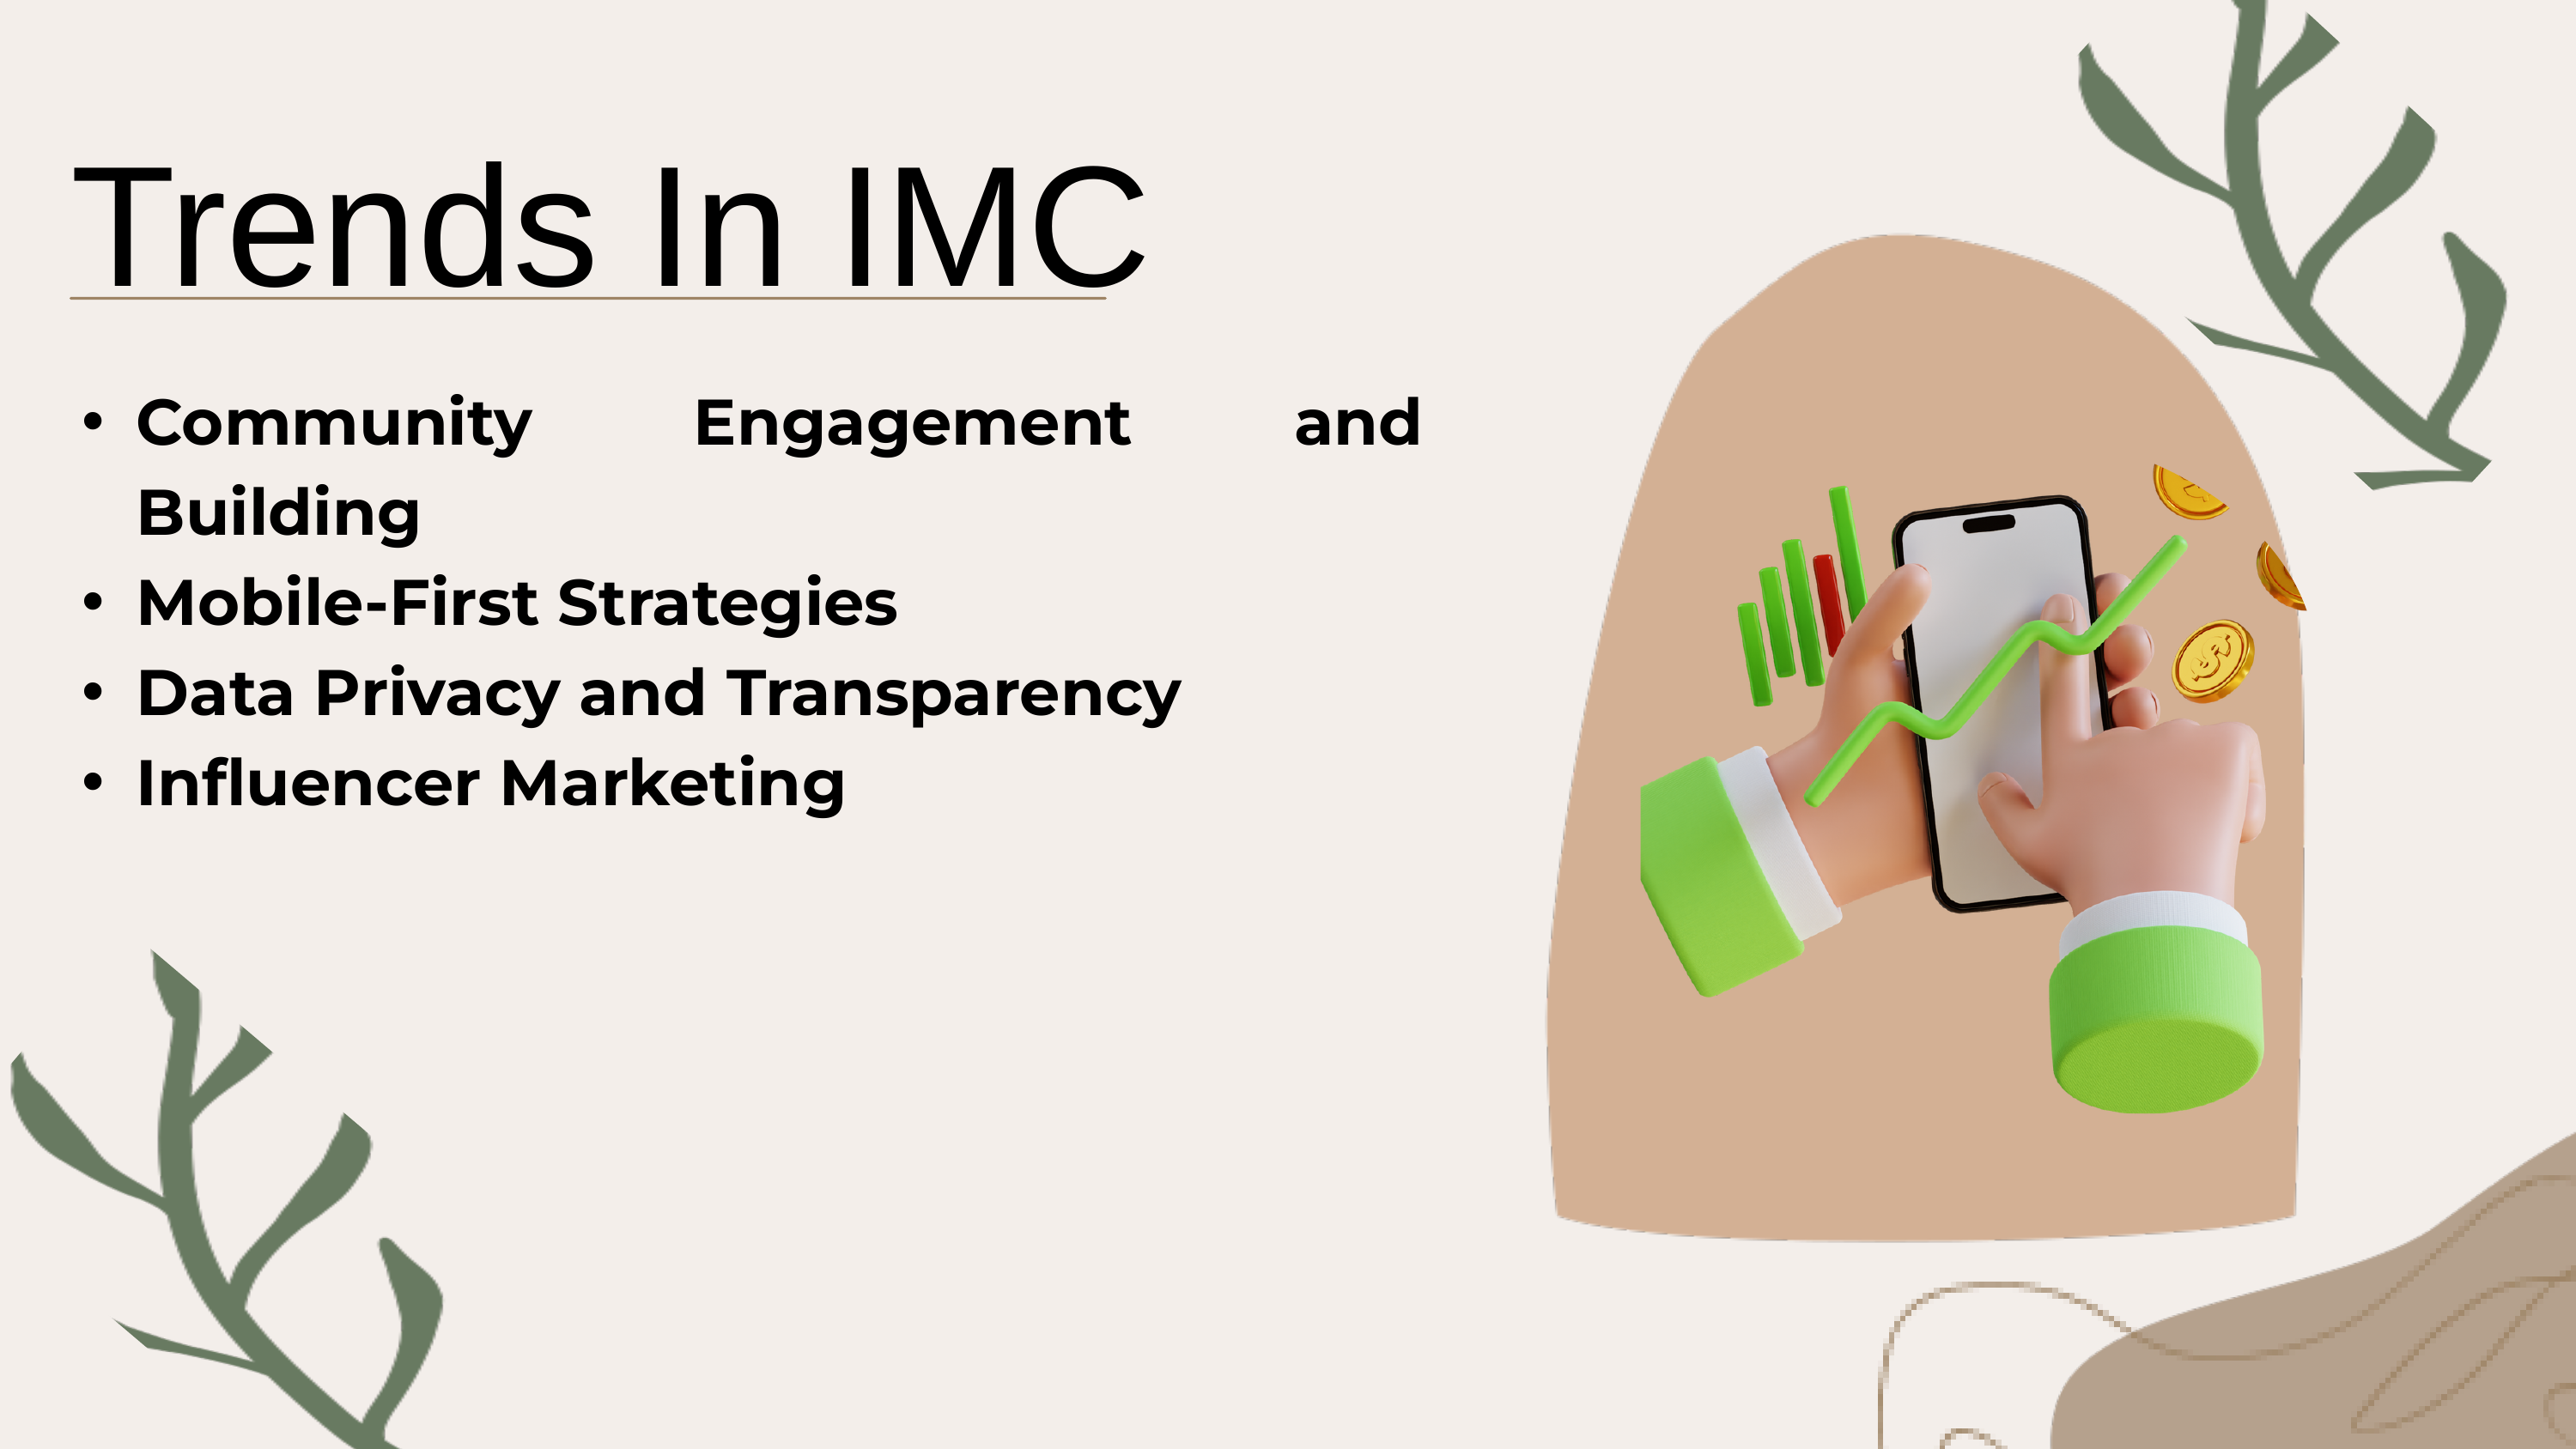

Trends In IMC

Community Engagement and Building
Mobile-First Strategies
Data Privacy and Transparency
Influencer Marketing